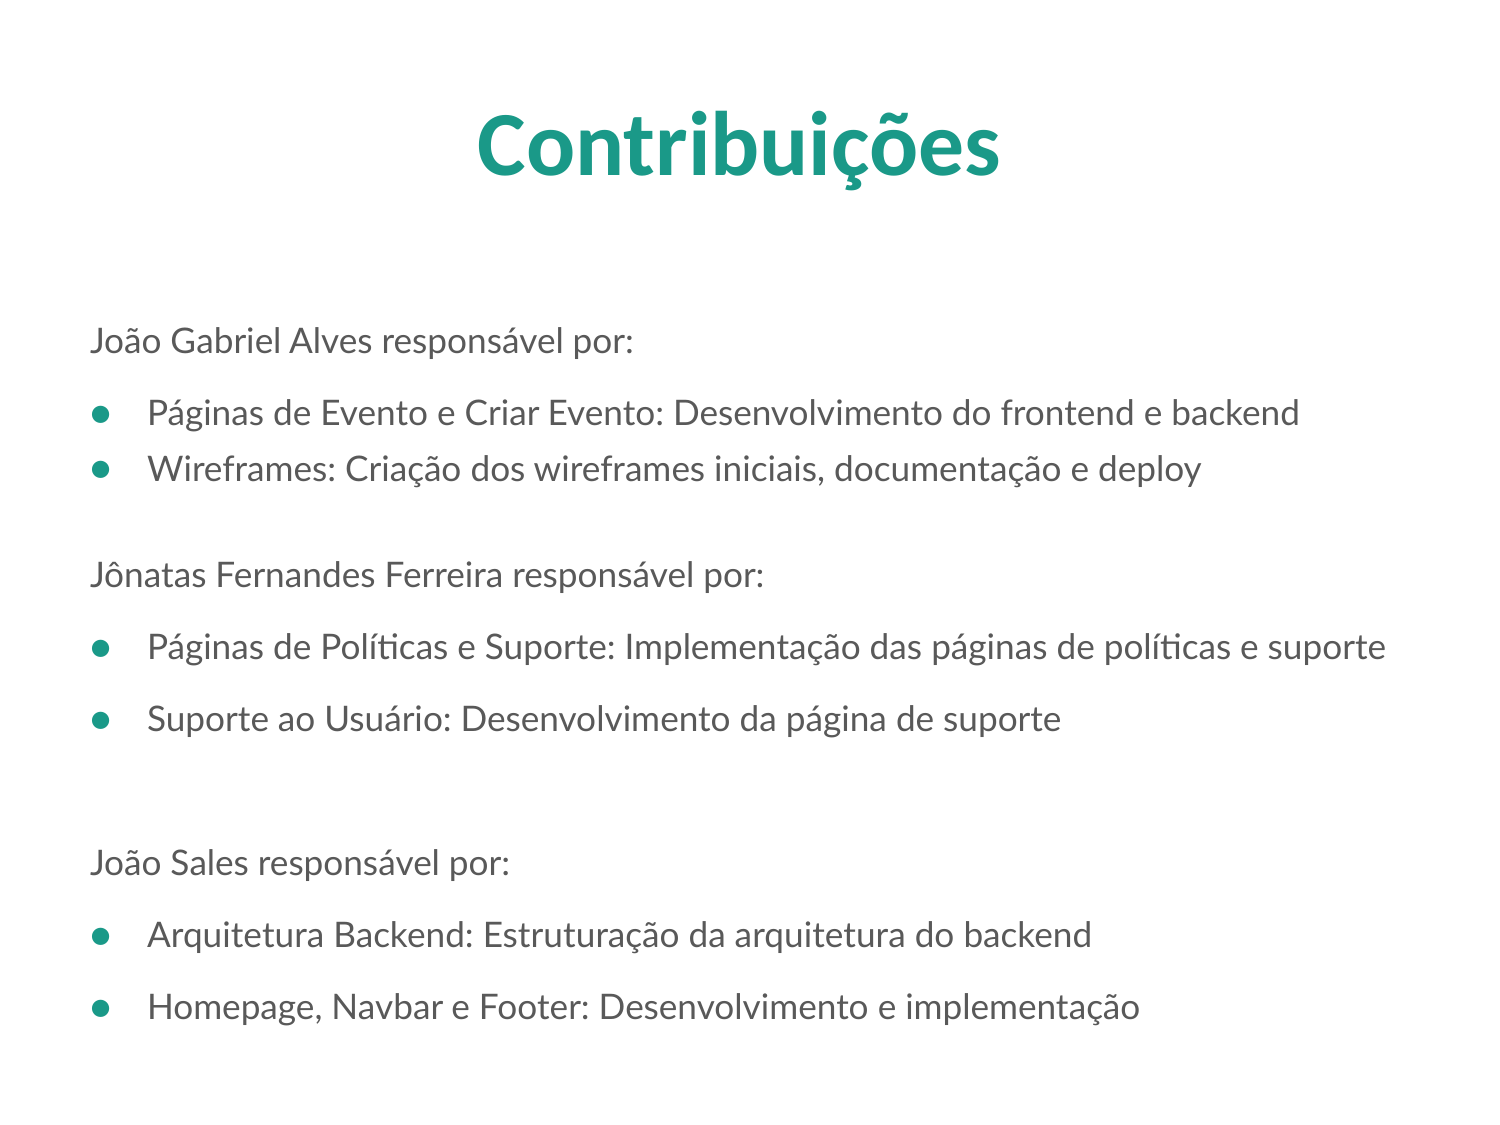

# Contribuições
João Gabriel Alves responsável por:
Páginas de Evento e Criar Evento: Desenvolvimento do frontend e backend
Wireframes: Criação dos wireframes iniciais, documentação e deploy

Jônatas Fernandes Ferreira responsável por:
Páginas de Políticas e Suporte: Implementação das páginas de políticas e suporte
Suporte ao Usuário: Desenvolvimento da página de suporte

João Sales responsável por:
Arquitetura Backend: Estruturação da arquitetura do backend
Homepage, Navbar e Footer: Desenvolvimento e implementação